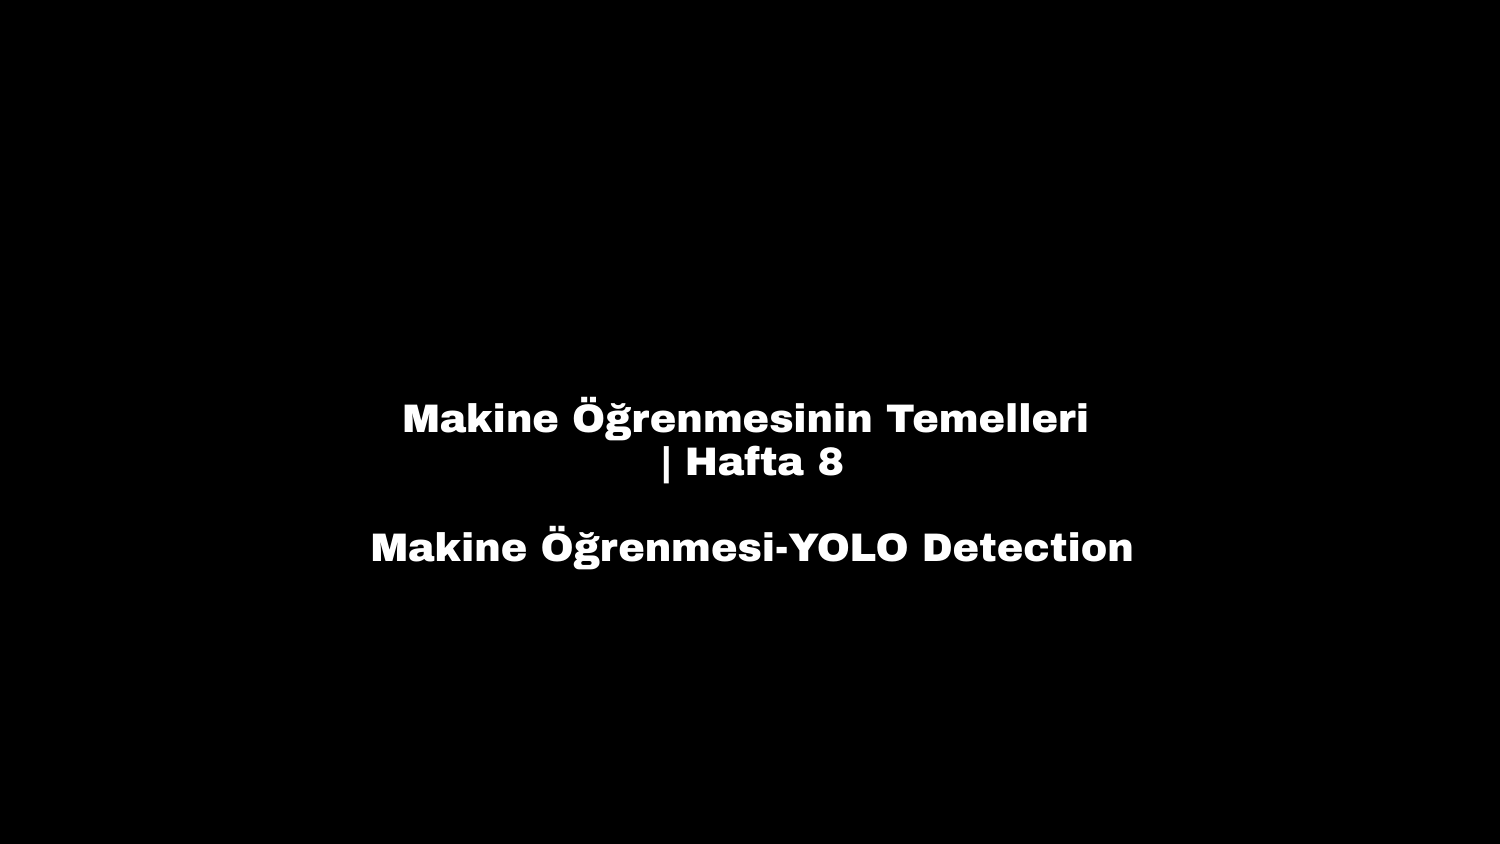

# Makine Öğrenmesinin Temelleri | Hafta 8 Makine Öğrenmesi-YOLO Detection